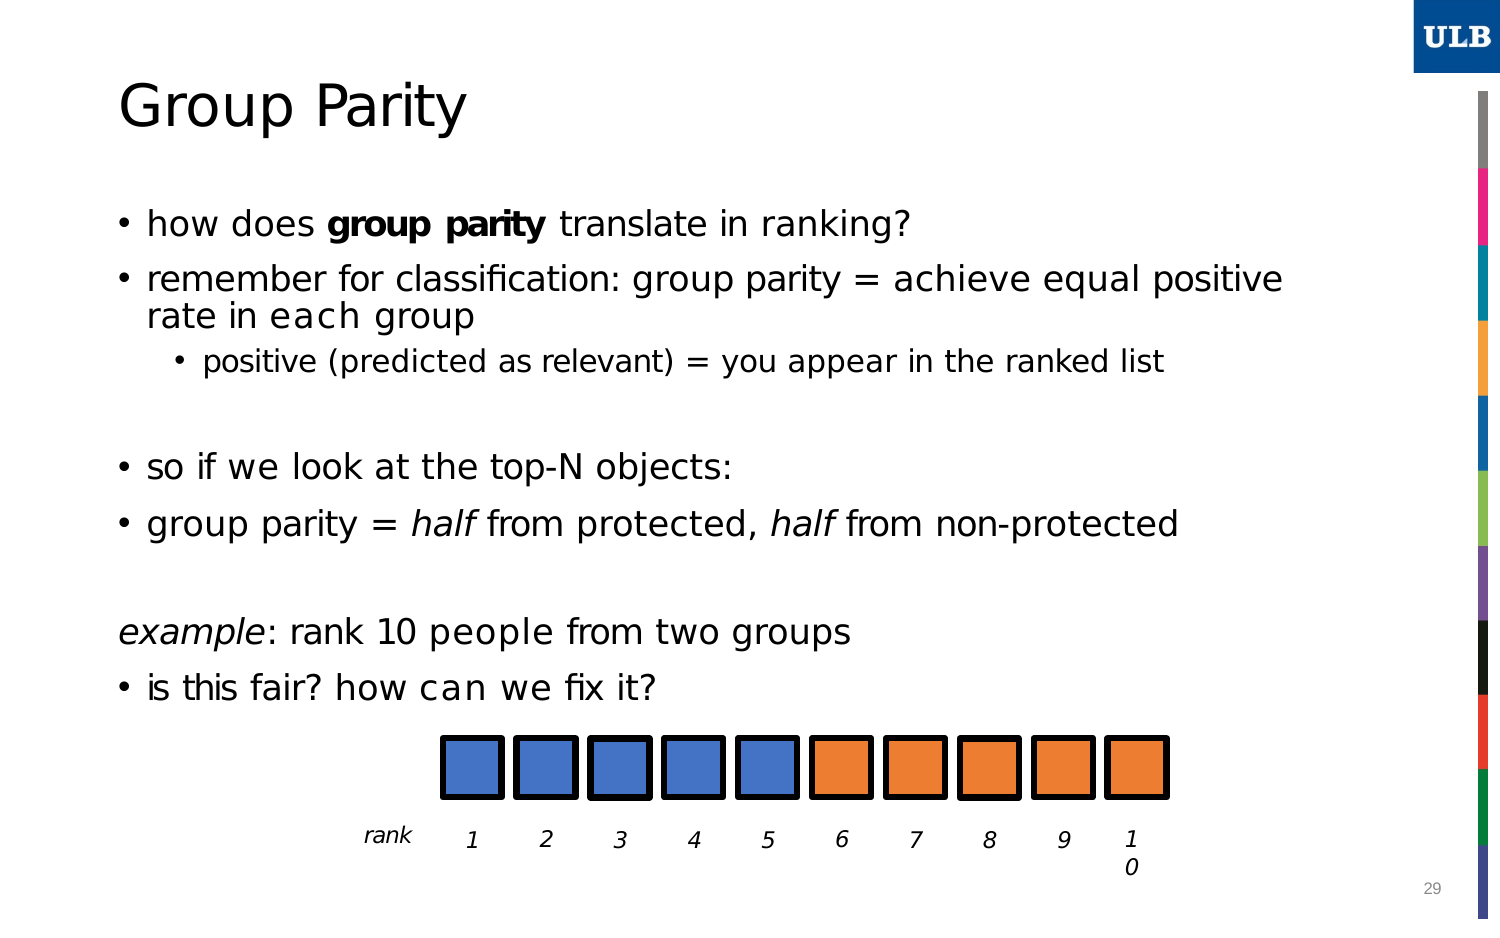

# Group Parity
how does group parity translate in ranking?
remember for classification: group parity = achieve equal positive rate in each group
positive (predicted as relevant) = you appear in the ranked list

so if we look at the top-N objects:
group parity = half from protected, half from non-protected

example: rank 10 people from two groups
is this fair? how can we fix it?

rank
2
6
10
1
4
5
8
9
3
7
29